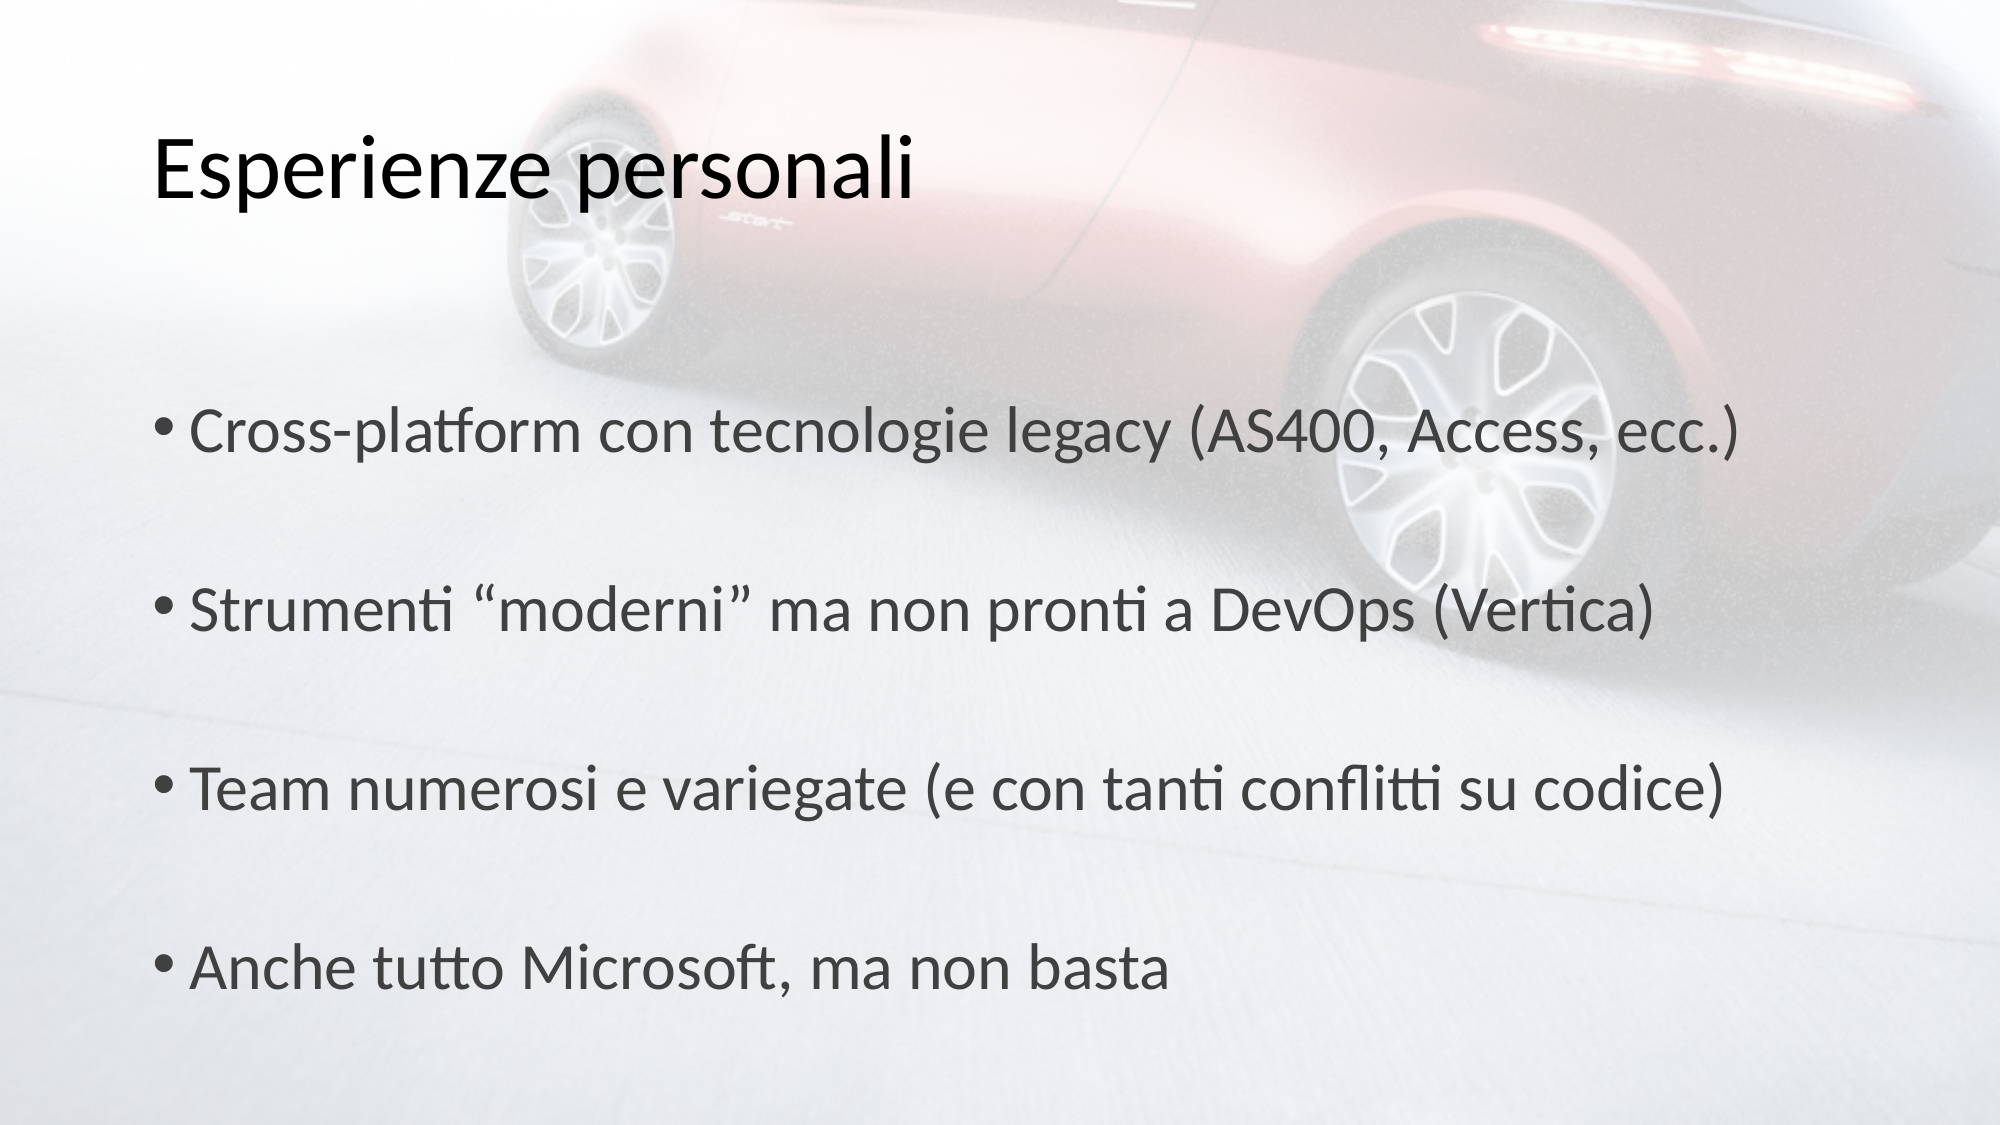

# Esperienze personali
Cross-platform con tecnologie legacy (AS400, Access, ecc.)
Strumenti “moderni” ma non pronti a DevOps (Vertica)
Team numerosi e variegate (e con tanti conflitti su codice)
Anche tutto Microsoft, ma non basta